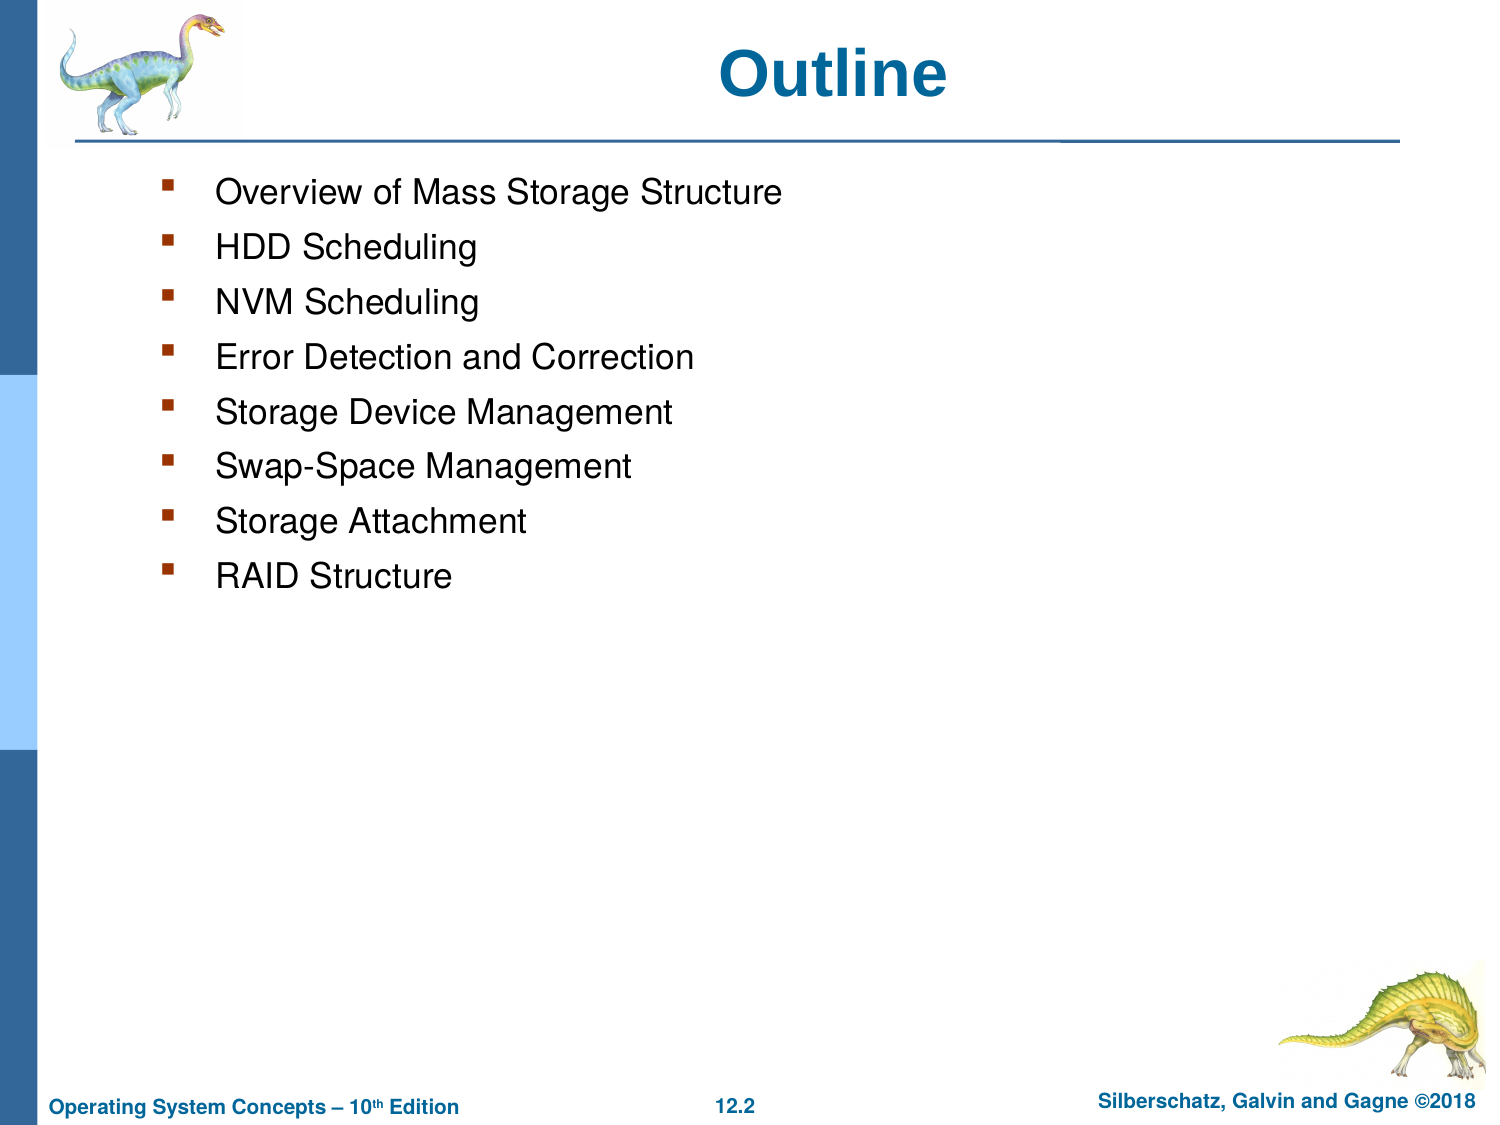

# Outline
Overview of Mass Storage Structure
HDD Scheduling
NVM Scheduling
Error Detection and Correction
Storage Device Management
Swap-Space Management
Storage Attachment
RAID Structure